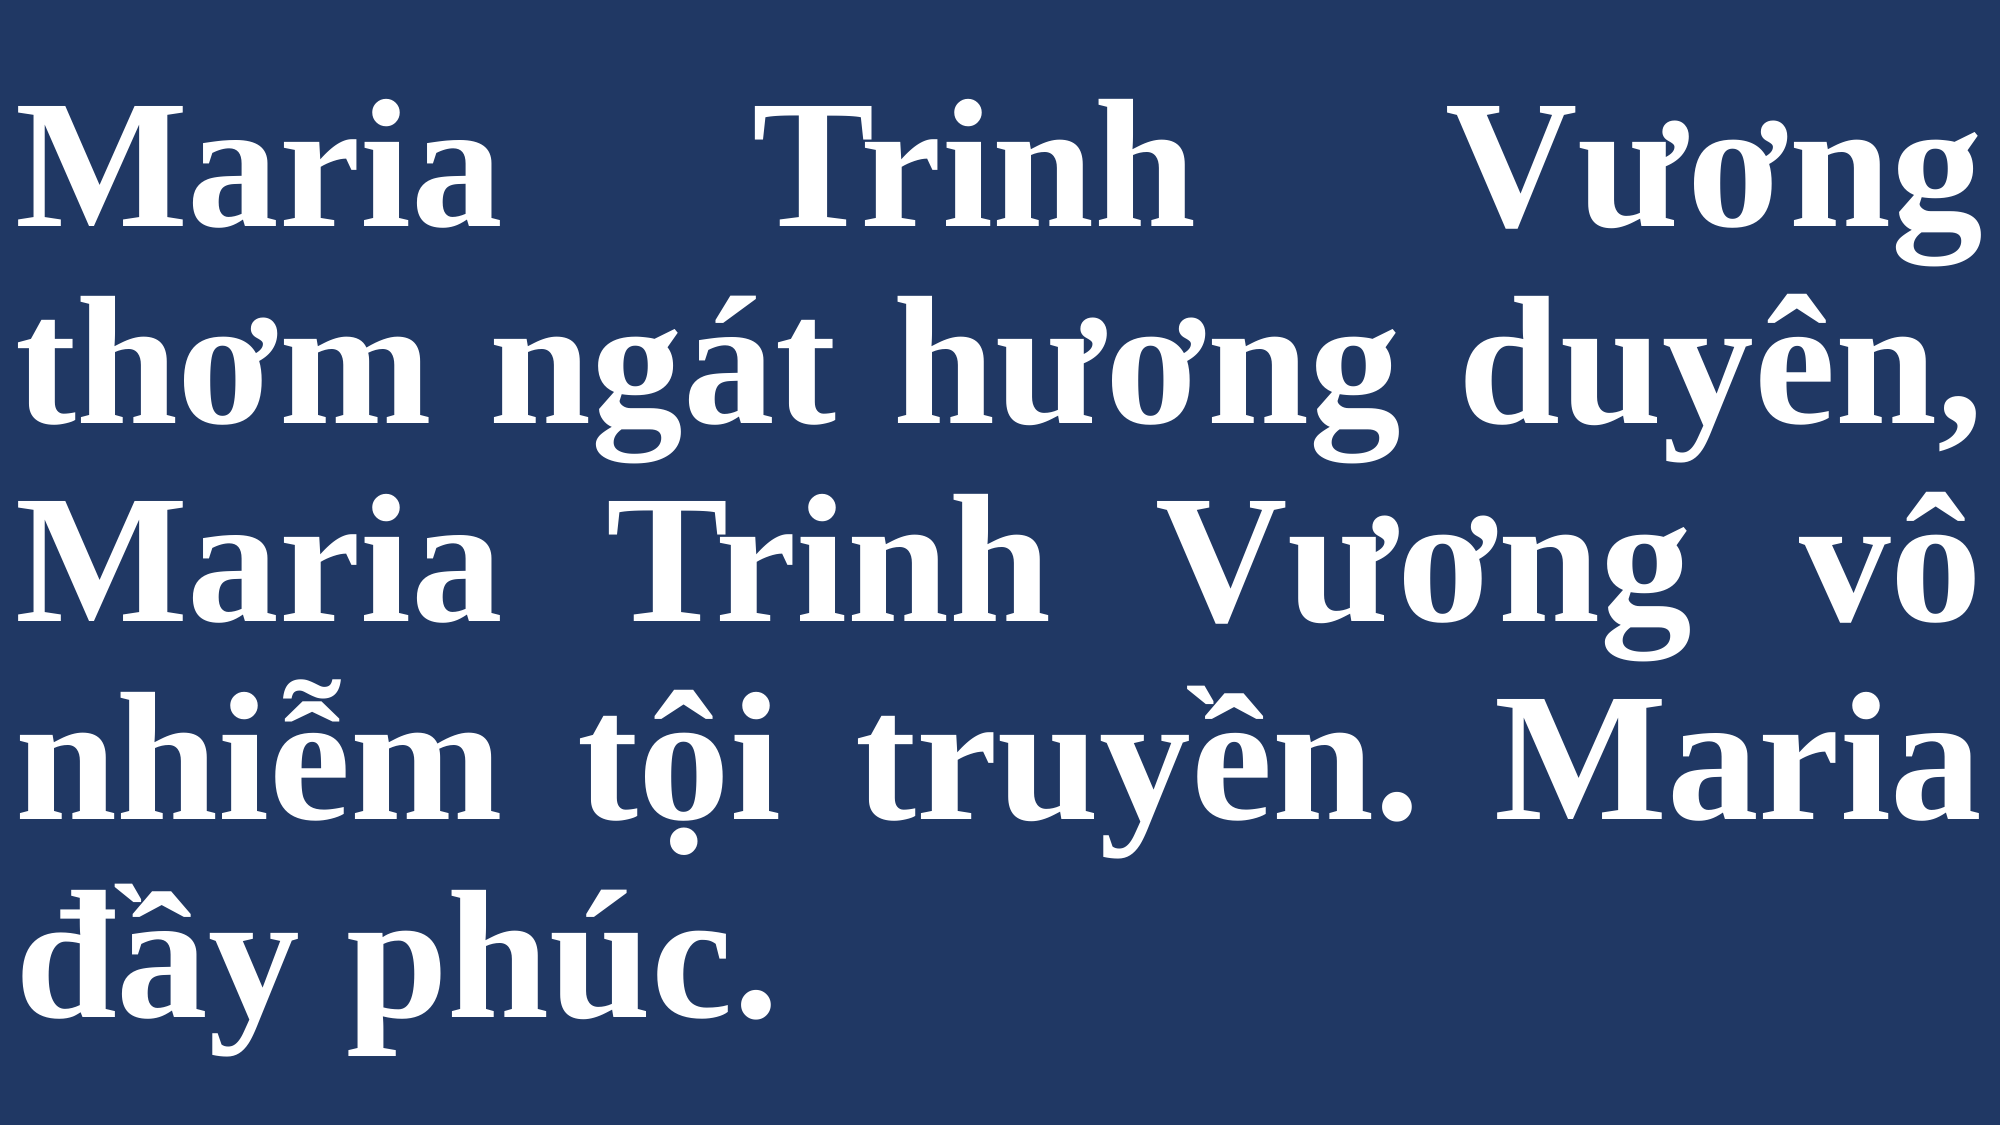

# Maria Trinh Vương thơm ngát hương duyên, Maria Trinh Vương vô nhiễm tội truyền. Maria đầy phúc.